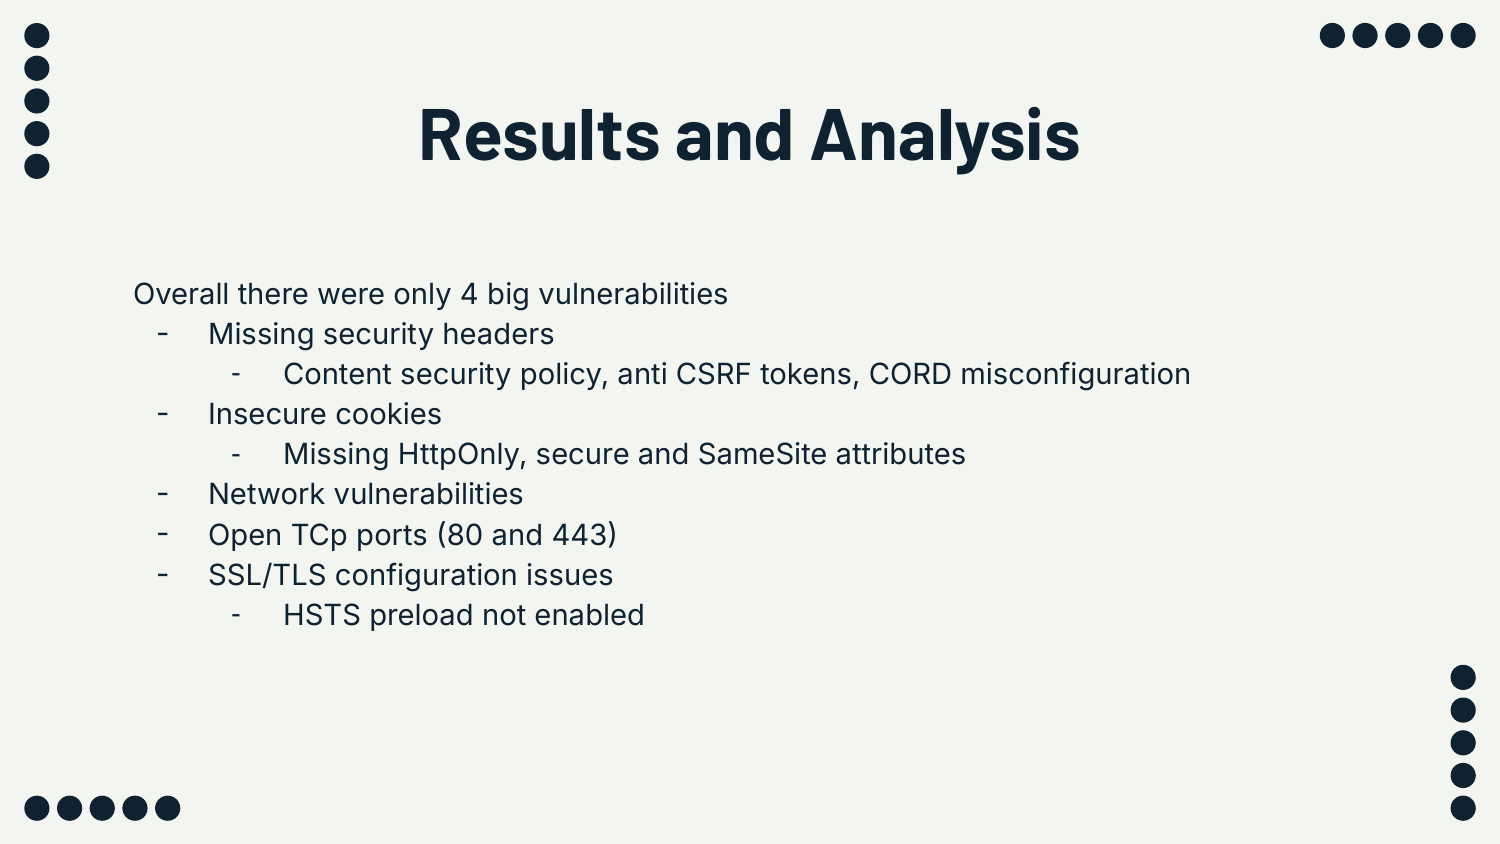

# Results and Analysis
Overall there were only 4 big vulnerabilities
Missing security headers
Content security policy, anti CSRF tokens, CORD misconfiguration
Insecure cookies
Missing HttpOnly, secure and SameSite attributes
Network vulnerabilities
Open TCp ports (80 and 443)
SSL/TLS configuration issues
HSTS preload not enabled